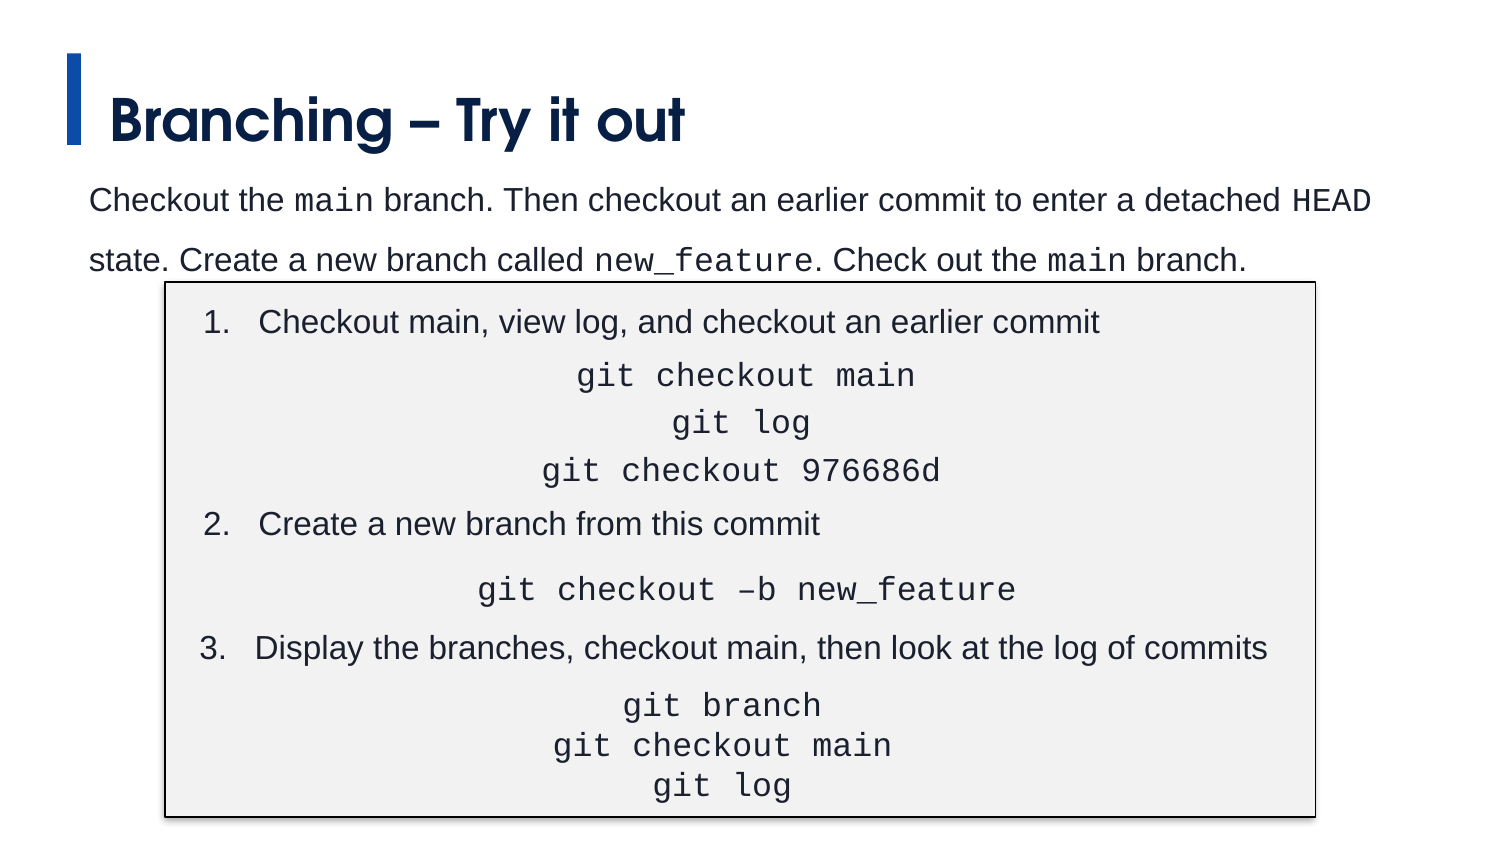

Branching – Try it out

Checkout the main branch. Then checkout an earlier commit to enter a detached HEAD state. Create a new branch called new_feature. Check out the main branch.

1.   Checkout main, view log, and checkout an earlier commit
 git checkout main
git log
git checkout 976686d

2.   Create a new branch from this commit
git checkout –b new_feature
3.   Display the branches, checkout main, then look at the log of commits
git branch
git checkout main
git log